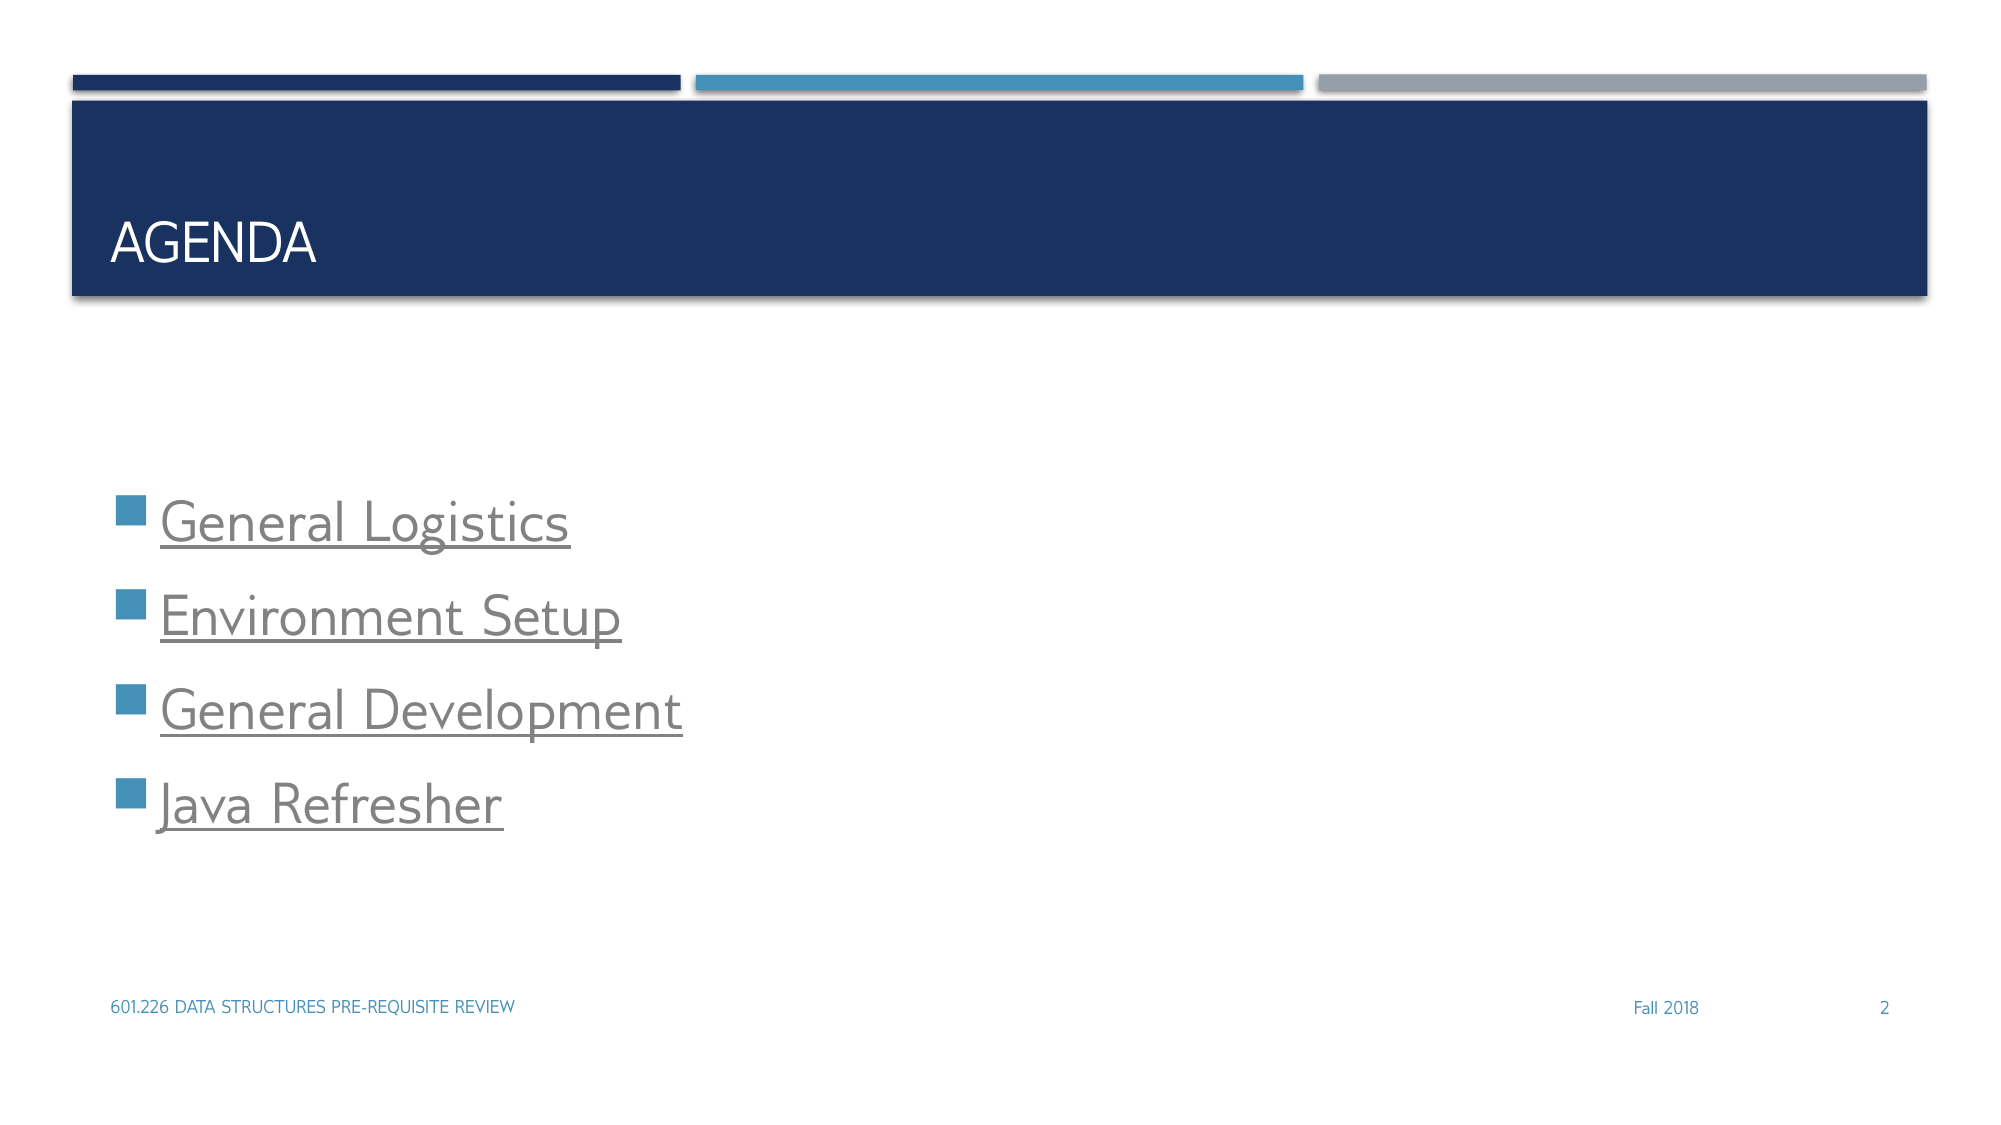

# Agenda
General Logistics
Environment Setup
General Development
Java Refresher
601.226 Data Structures Pre-Requisite Review
Fall 2018
2